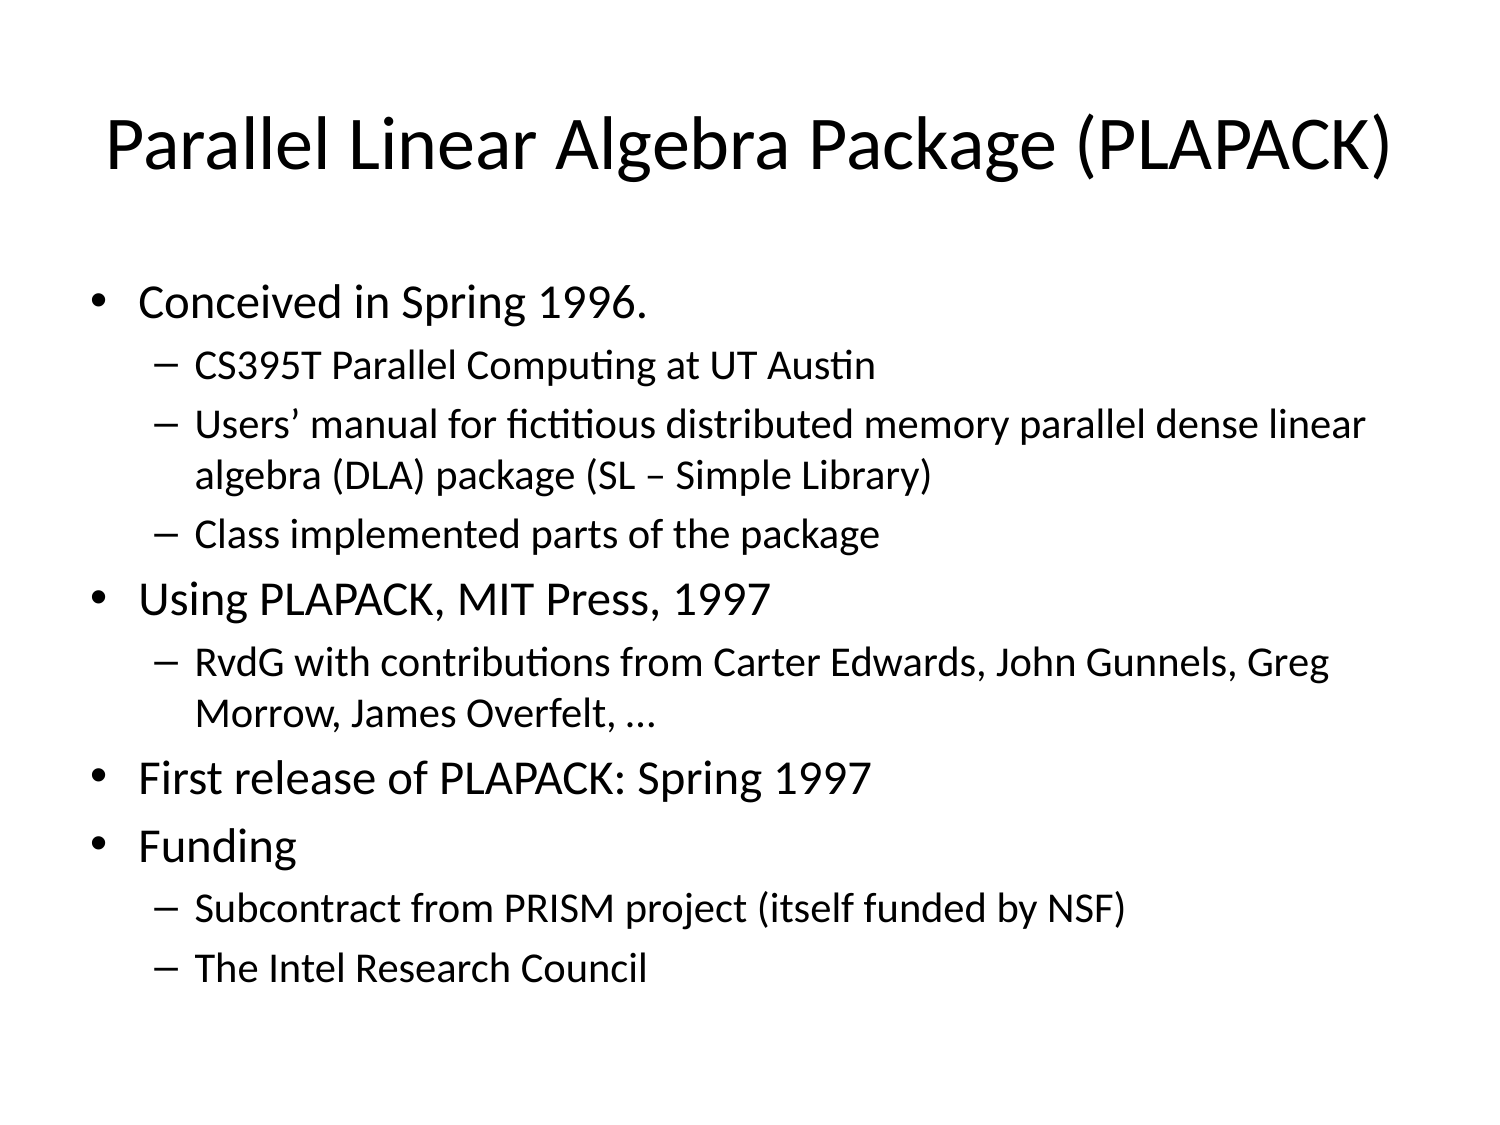

# Parallel Linear Algebra Package (PLAPACK)
Conceived in Spring 1996.
CS395T Parallel Computing at UT Austin
Users’ manual for fictitious distributed memory parallel dense linear algebra (DLA) package (SL – Simple Library)
Class implemented parts of the package
Using PLAPACK, MIT Press, 1997
RvdG with contributions from Carter Edwards, John Gunnels, Greg Morrow, James Overfelt, …
First release of PLAPACK: Spring 1997
Funding
Subcontract from PRISM project (itself funded by NSF)
The Intel Research Council